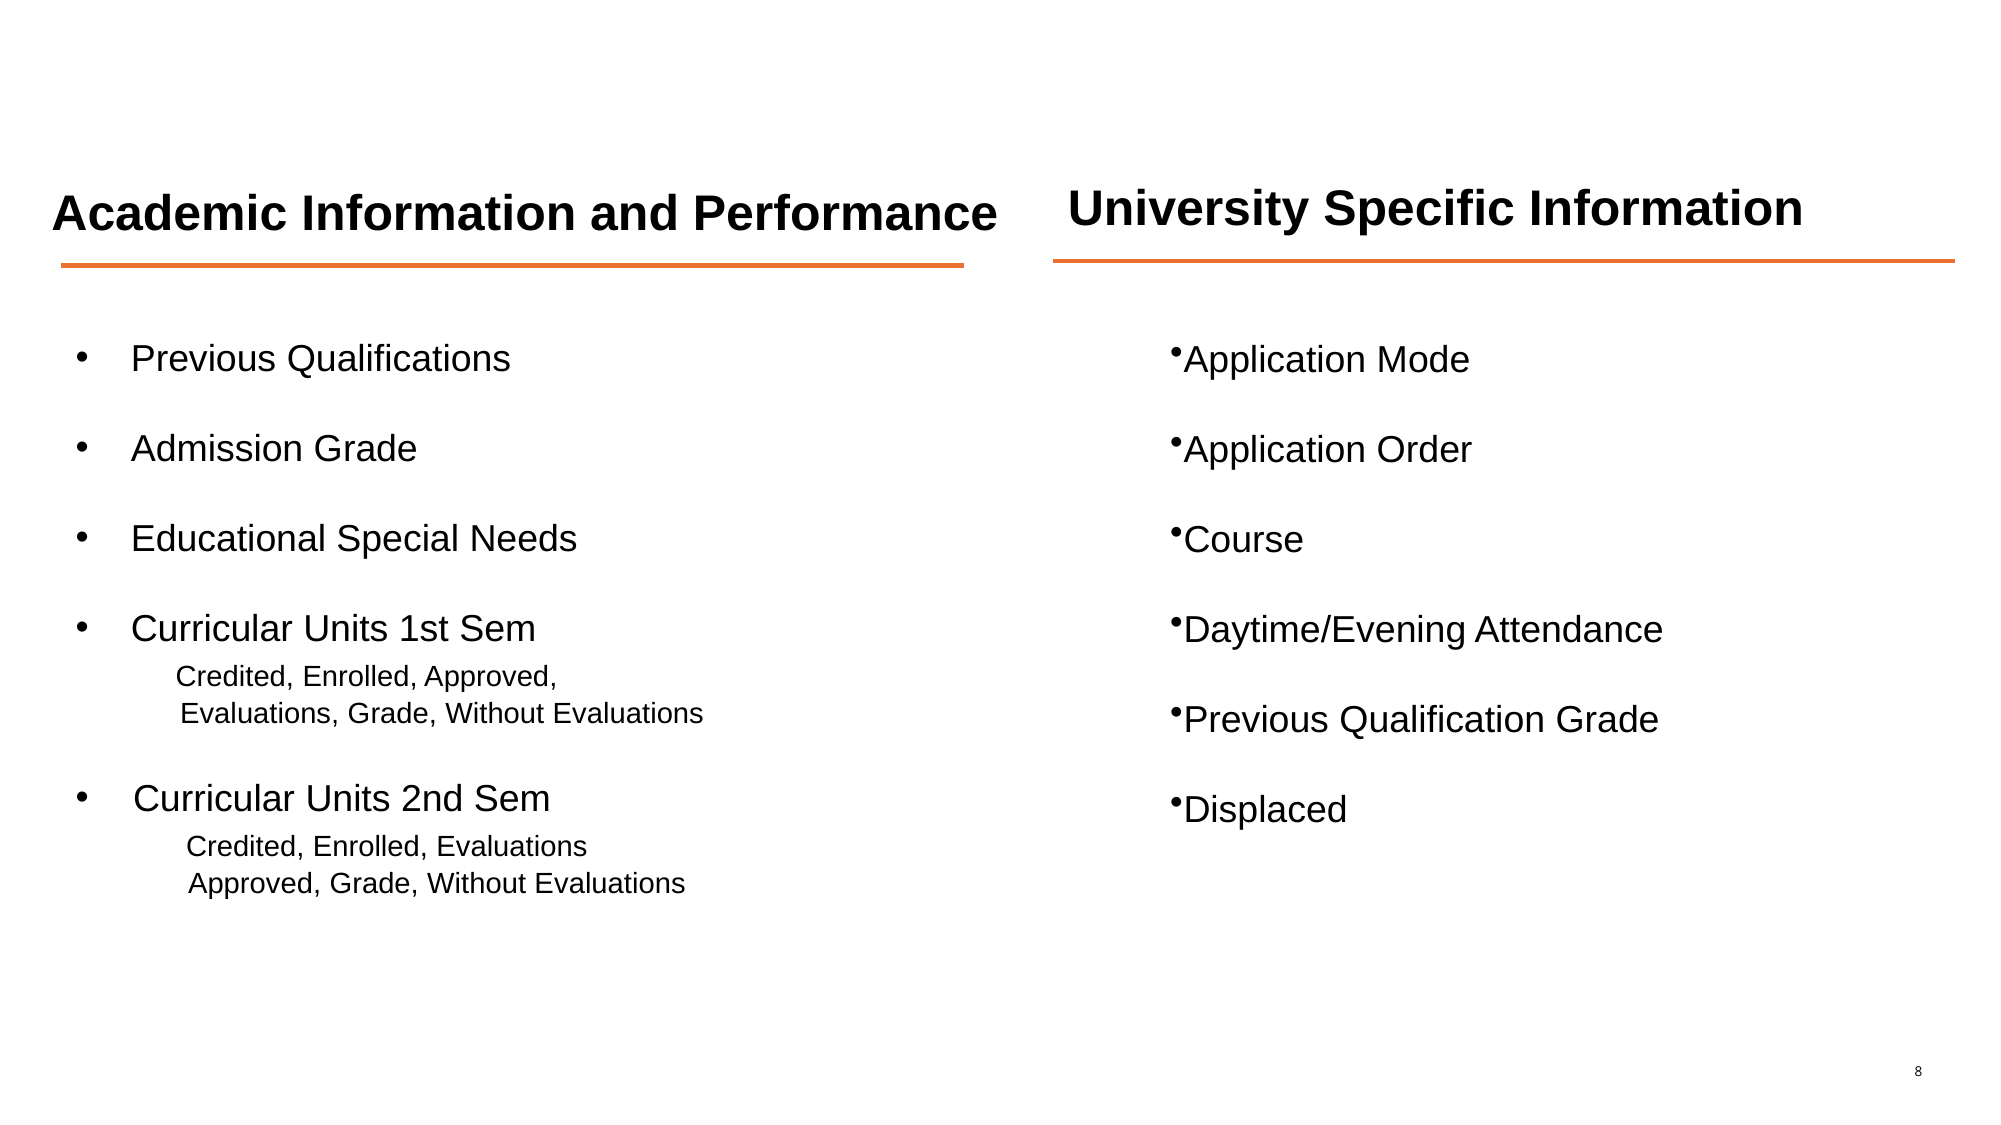

University Specific Information
Academic Information and Performance
    Previous Qualifications

    Admission Grade

    Educational Special Needs

    Curricular Units 1st Sem
   Credited, Enrolled, Approved,
     Evaluations, Grade, Without Evaluations

 Curricular Units 2nd Sem
    Credited, Enrolled, Evaluations
      Approved, Grade, Without Evaluations
Application Mode

Application Order

Course

Daytime/Evening Attendance

Previous Qualification Grade

Displaced